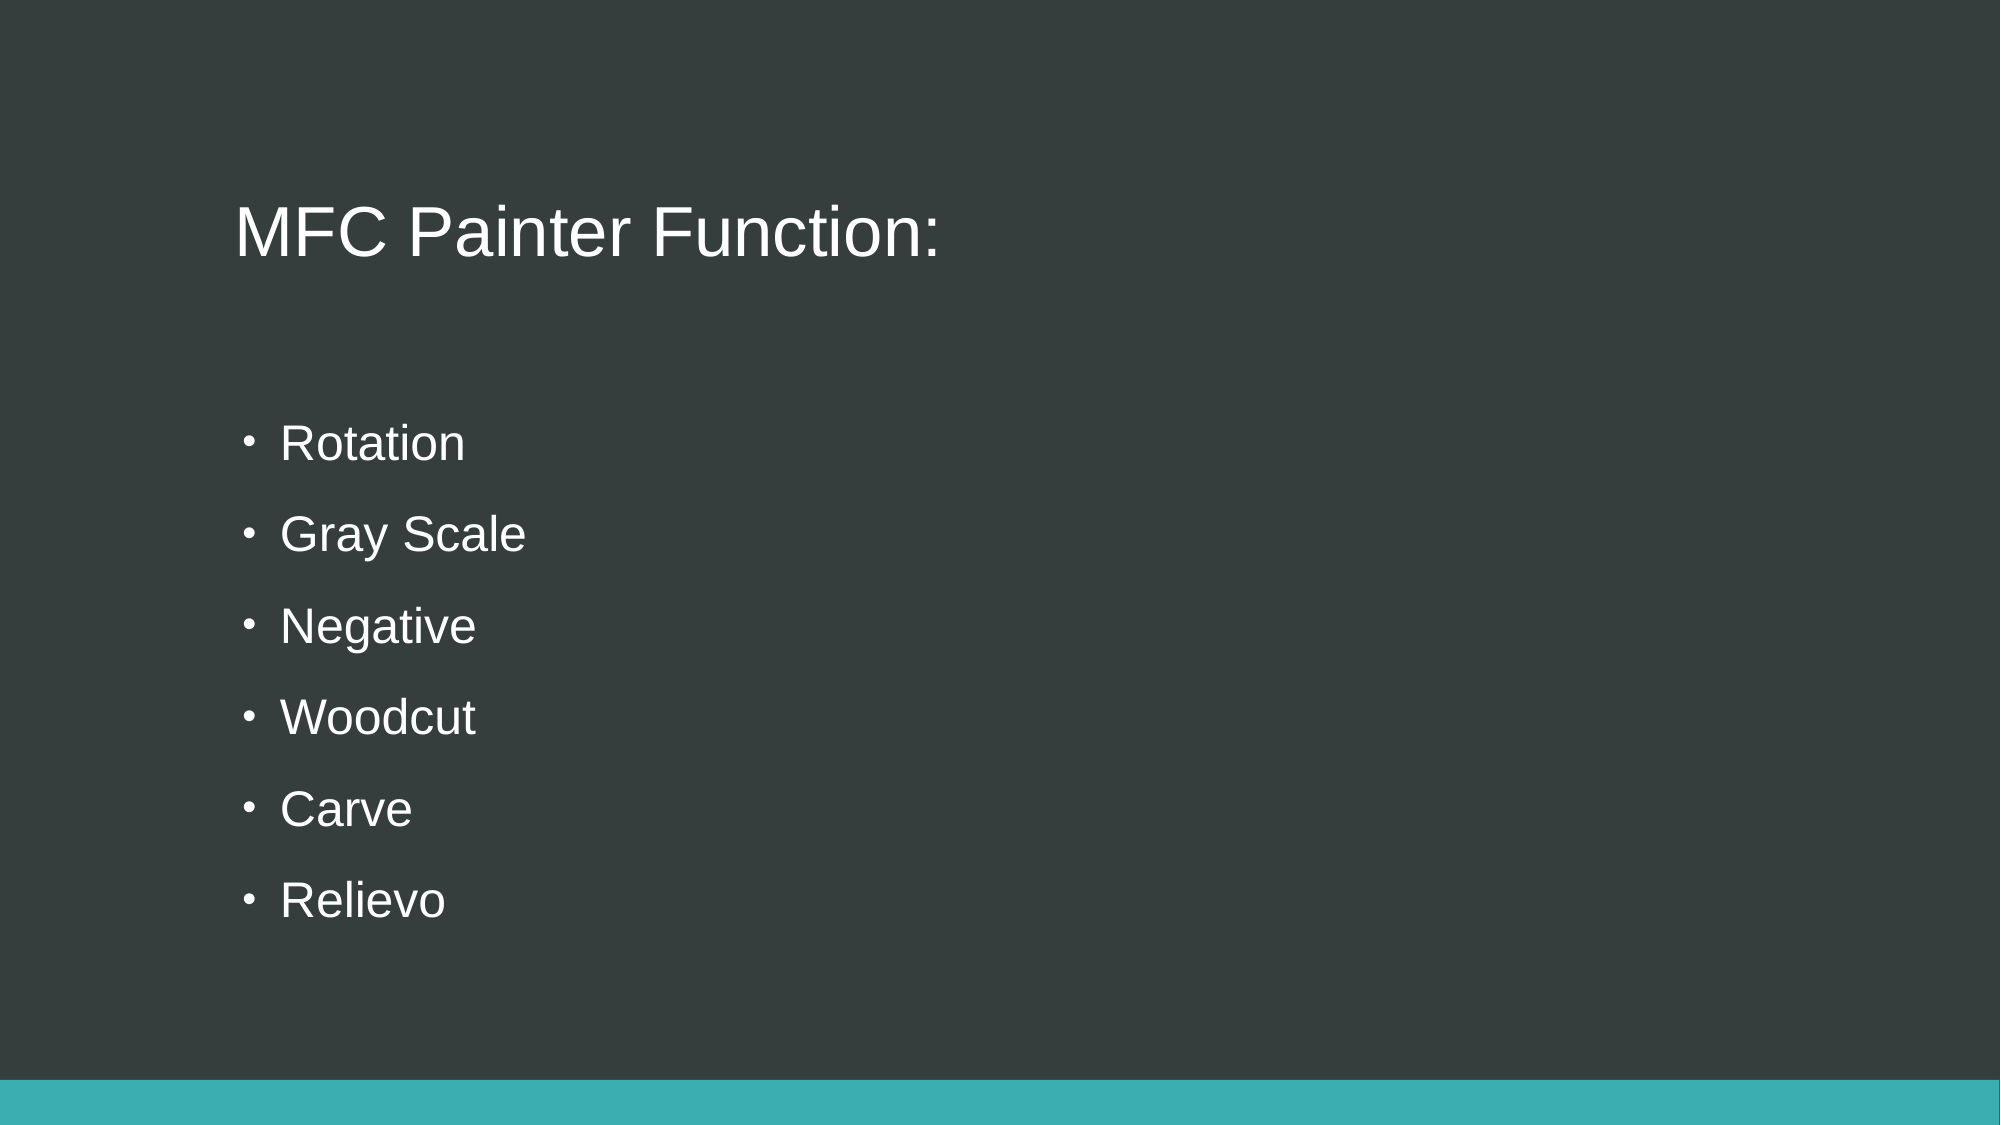

# MFC Painter Function:

Rotation
Gray Scale
Negative
Woodcut
Carve
Relievo